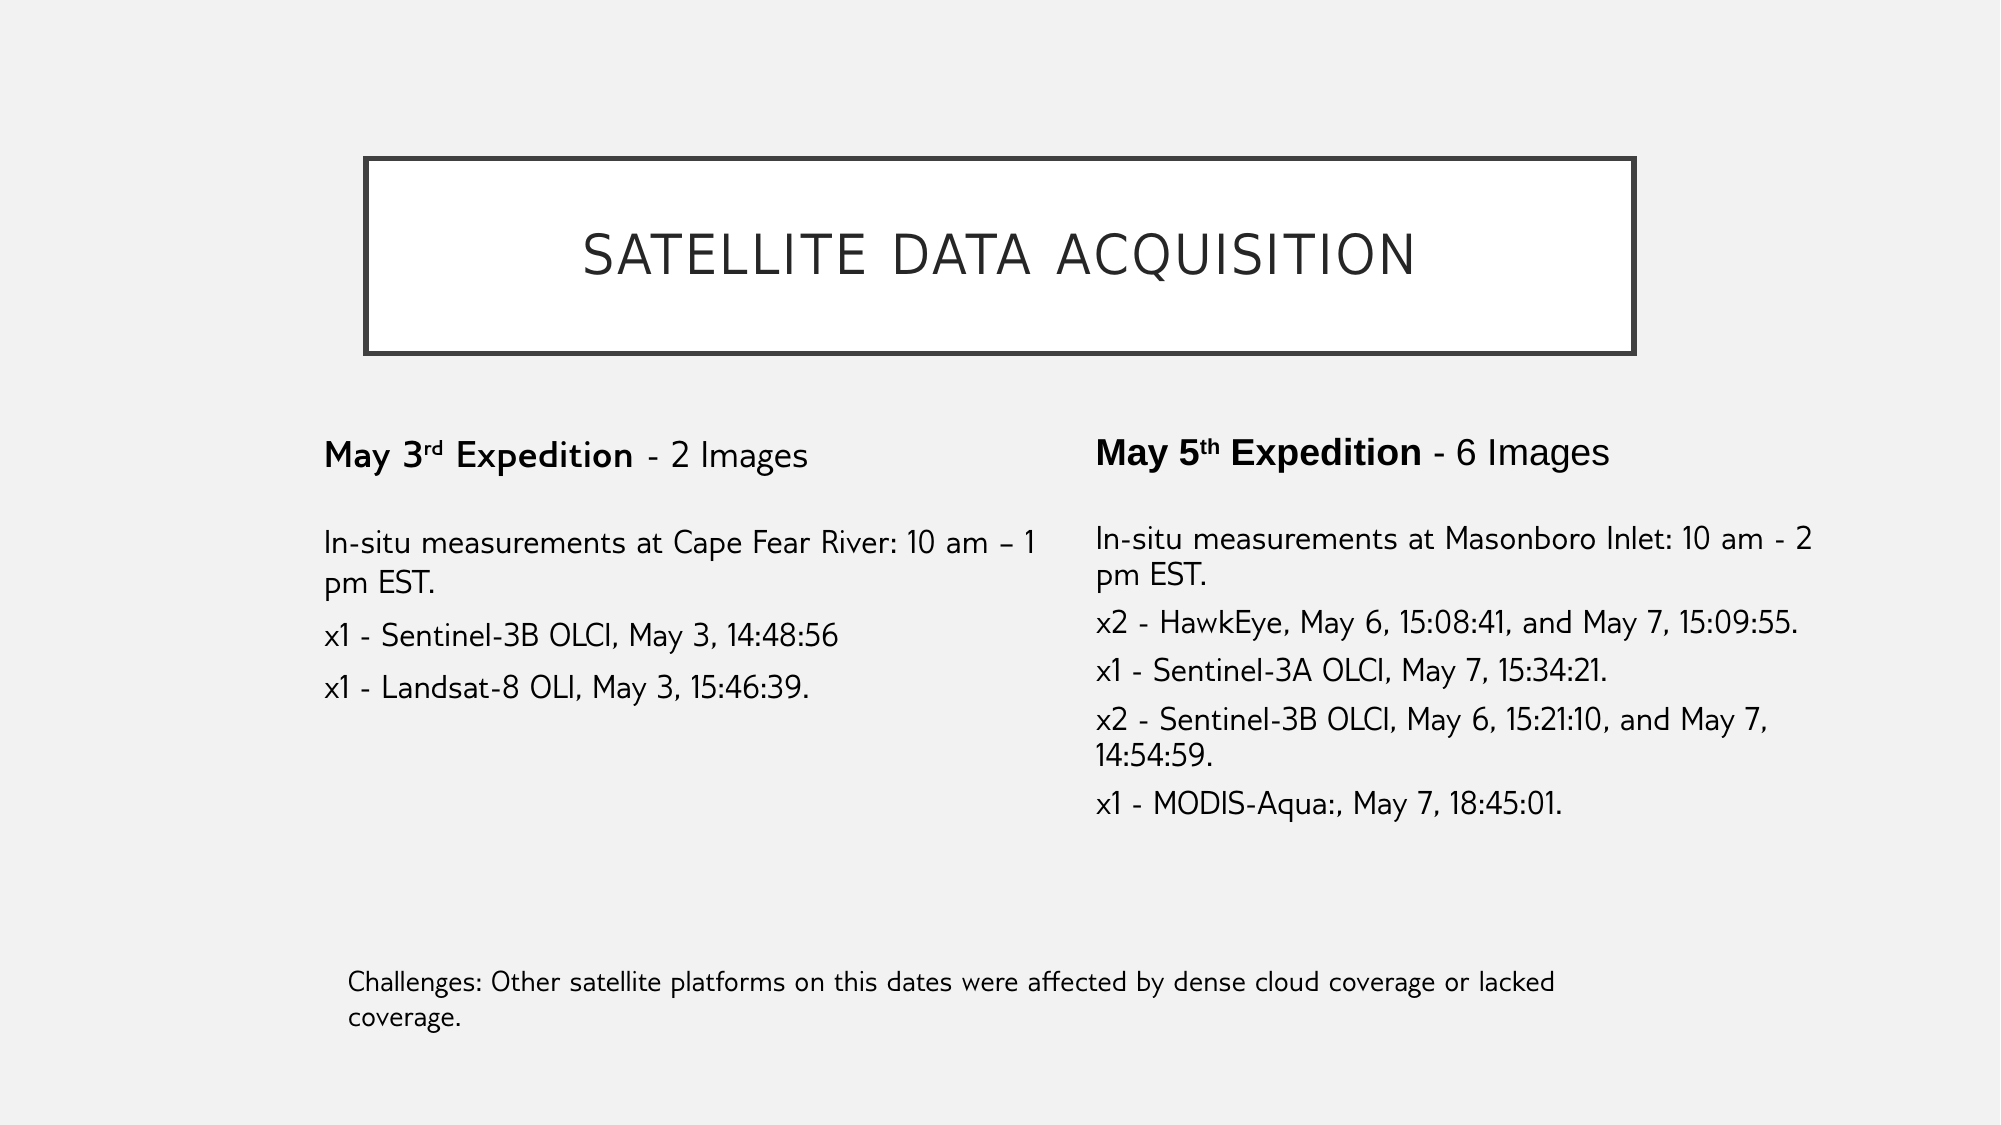

# Satellite Data Acquisition
May 5th Expedition - 6 Images
May 3rd Expedition - 2 Images
In-situ measurements at Cape Fear River: 10 am – 1 pm EST.
x1 - Sentinel-3B OLCI, May 3, 14:48:56
x1 - Landsat-8 OLI, May 3, 15:46:39.
In-situ measurements at Masonboro Inlet: 10 am - 2 pm EST.
x2 - HawkEye, May 6, 15:08:41, and May 7, 15:09:55.
x1 - Sentinel-3A OLCI, May 7, 15:34:21.
x2 - Sentinel-3B OLCI, May 6, 15:21:10, and May 7, 14:54:59.
x1 - MODIS-Aqua:, May 7, 18:45:01.

Challenges: Other satellite platforms on this dates were affected by dense cloud coverage or lacked coverage.